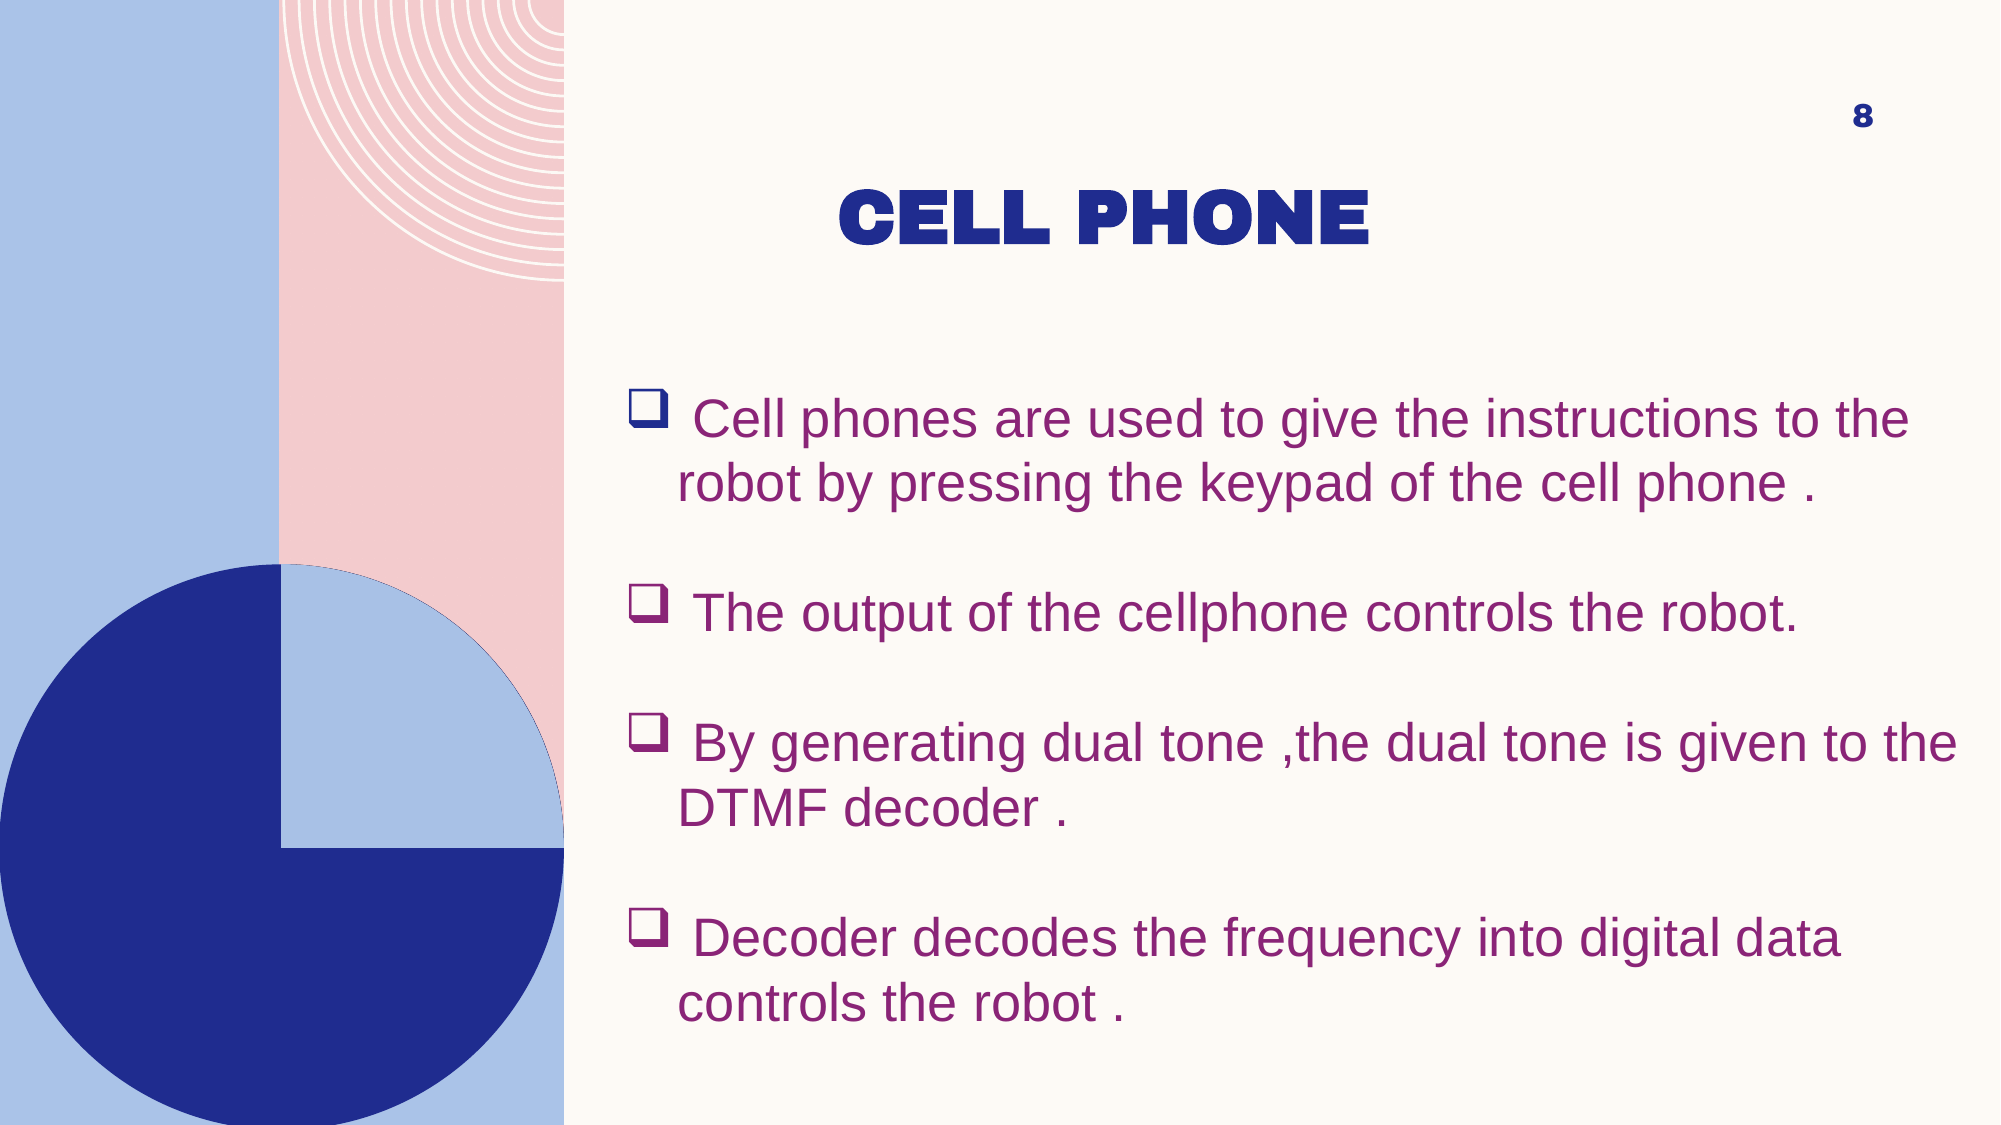

# cell phone
8
 Cell phones are used to give the instructions to the robot by pressing the keypad of the cell phone .

 The output of the cellphone controls the robot.

 By generating dual tone ,the dual tone is given to the DTMF decoder .

 Decoder decodes the frequency into digital data controls the robot .